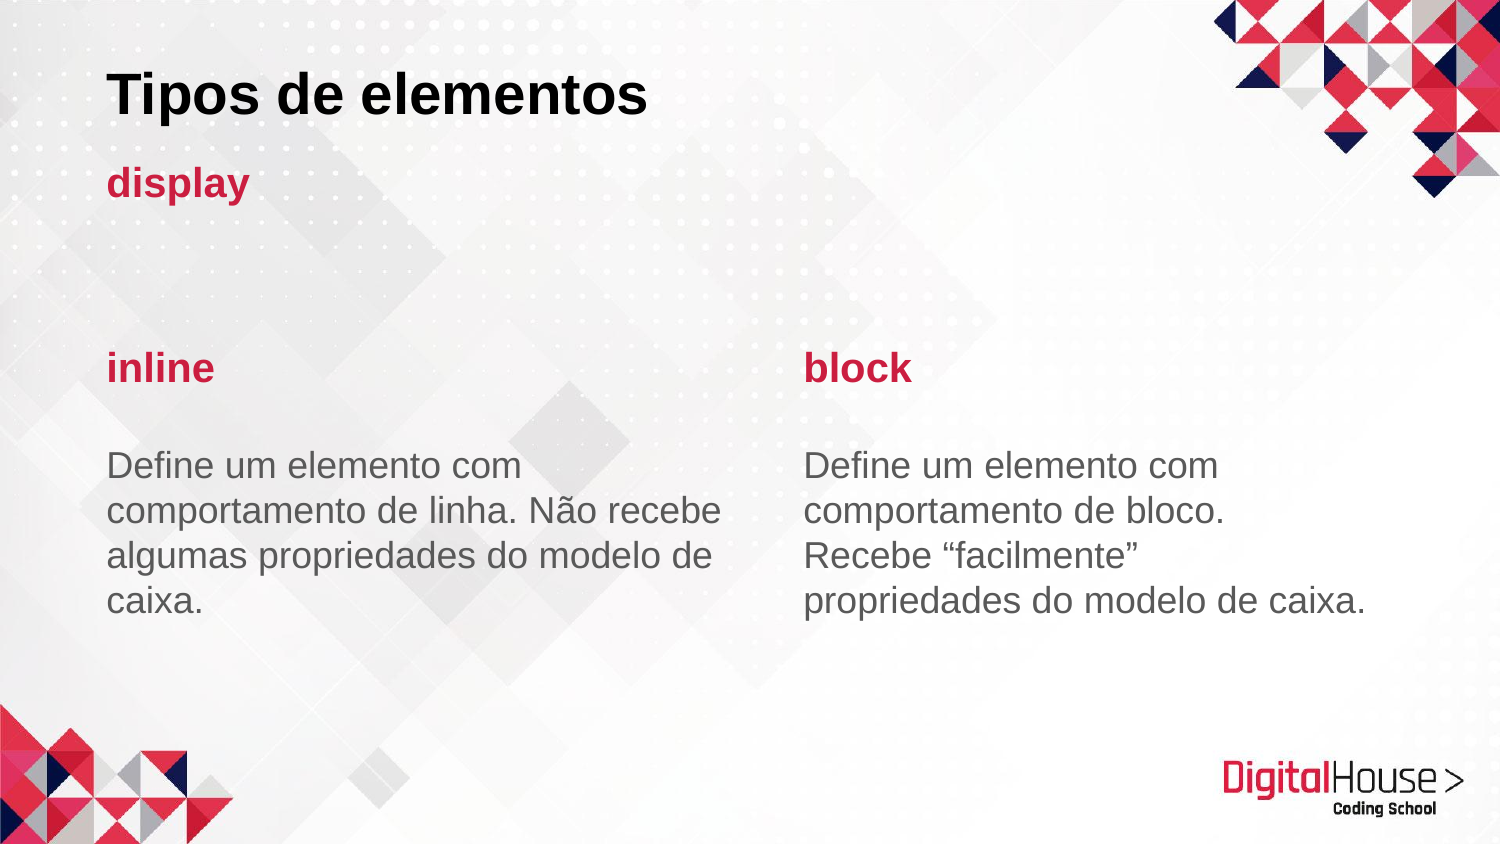

# Tipos de elementos
display

inline

Define um elemento com comportamento de linha. Não recebe algumas propriedades do modelo de caixa.

block

Define um elemento com
comportamento de bloco.
Recebe “facilmente”
propriedades do modelo de caixa.